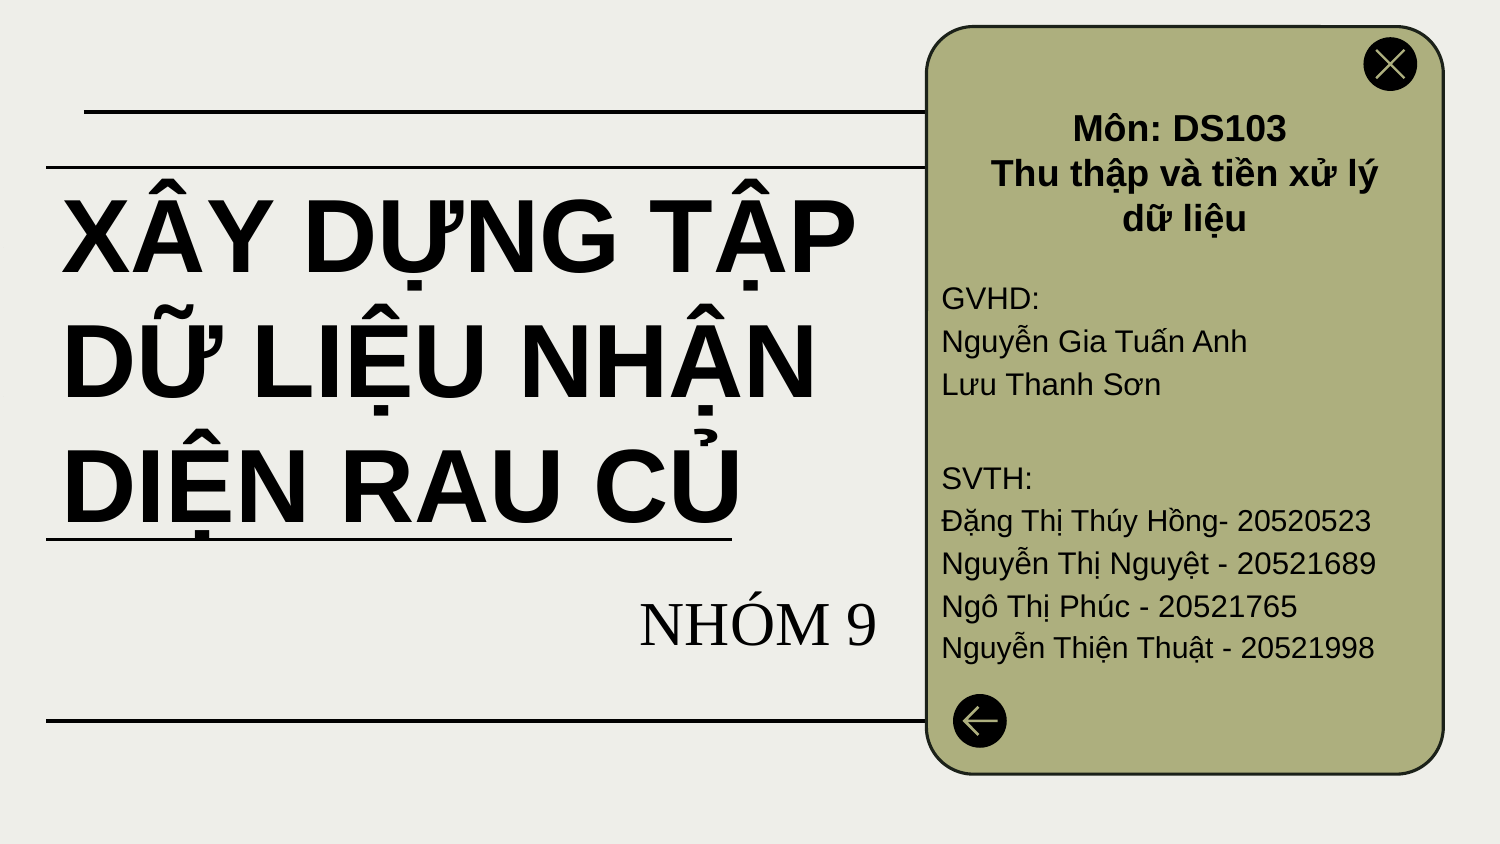

Môn: DS103
Thu thập và tiền xử lý dữ liệu
# XÂY DỰNG TẬP DỮ LIỆU NHẬN DIỆN RAU CỦ
GVHD:
Nguyễn Gia Tuấn Anh
Lưu Thanh Sơn

SVTH:
Đặng Thị Thúy Hồng- 20520523
Nguyễn Thị Nguyệt - 20521689
Ngô Thị Phúc - 20521765
Nguyễn Thiện Thuật - 20521998

NHÓM 9